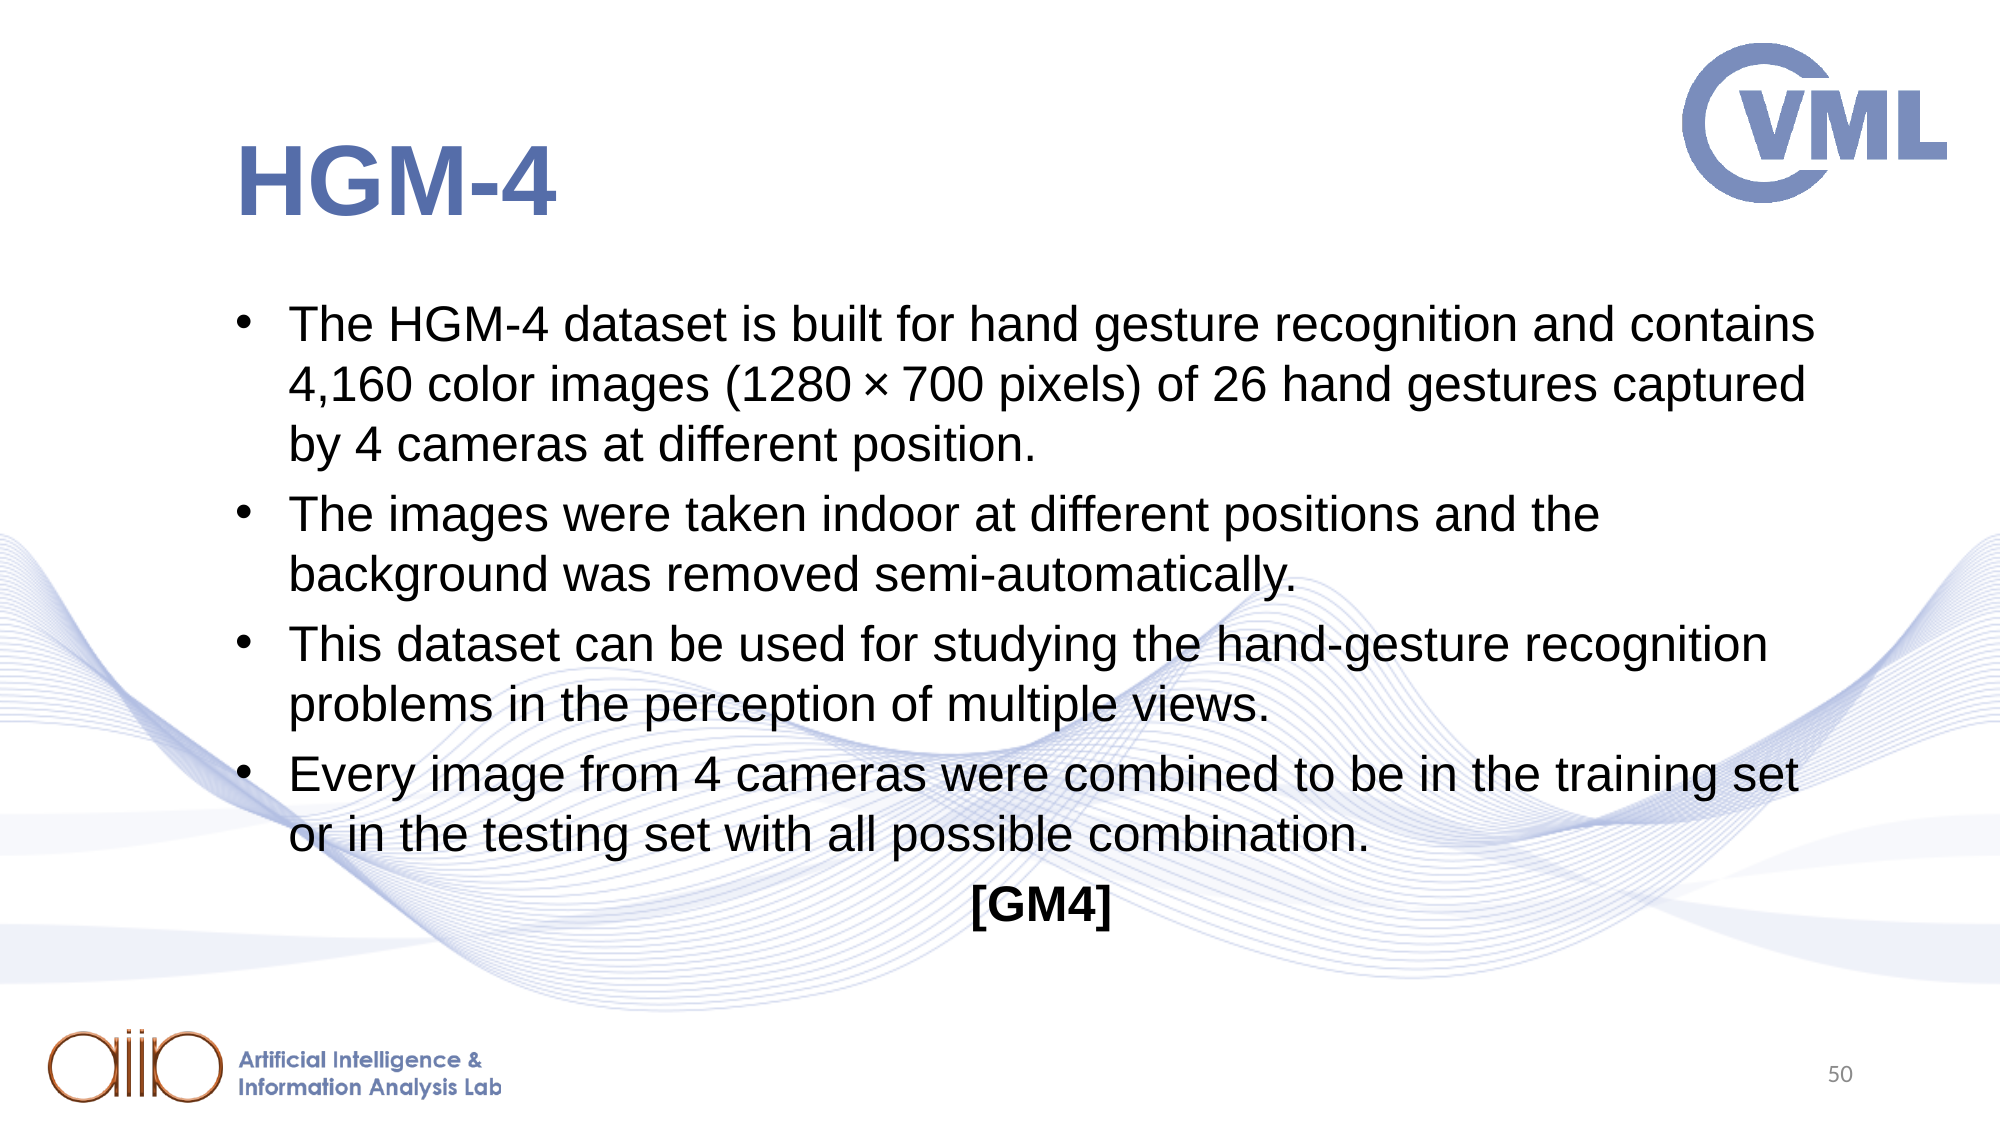

# HGM-4
The HGM-4 dataset is built for hand gesture recognition and contains 4,160 color images (1280 × 700 pixels) of 26 hand gestures captured by 4 cameras at different position.
The images were taken indoor at different positions and the background was removed semi-automatically.
This dataset can be used for studying the hand-gesture recognition problems in the perception of multiple views.
Every image from 4 cameras were combined to be in the training set or in the testing set with all possible combination.
[GM4]

50